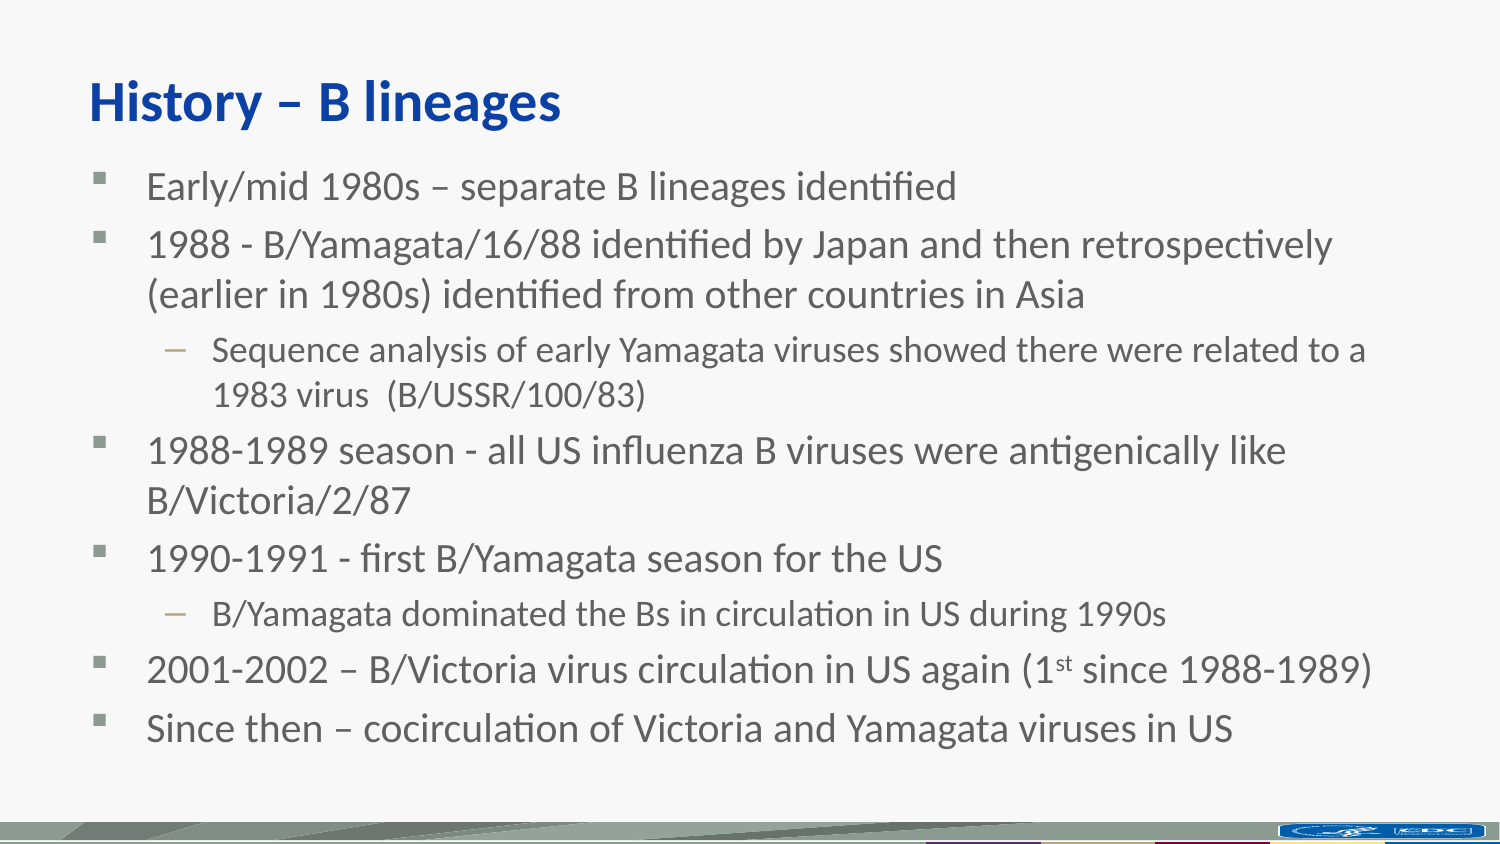

# History – B lineages
Early/mid 1980s – separate B lineages identified
1988 - B/Yamagata/16/88 identified by Japan and then retrospectively (earlier in 1980s) identified from other countries in Asia
Sequence analysis of early Yamagata viruses showed there were related to a 1983 virus  (B/USSR/100/83)
1988-1989 season - all US influenza B viruses were antigenically like B/Victoria/2/87
1990-1991 - first B/Yamagata season for the US
B/Yamagata dominated the Bs in circulation in US during 1990s
2001-2002 – B/Victoria virus circulation in US again (1st since 1988-1989)
Since then – cocirculation of Victoria and Yamagata viruses in US